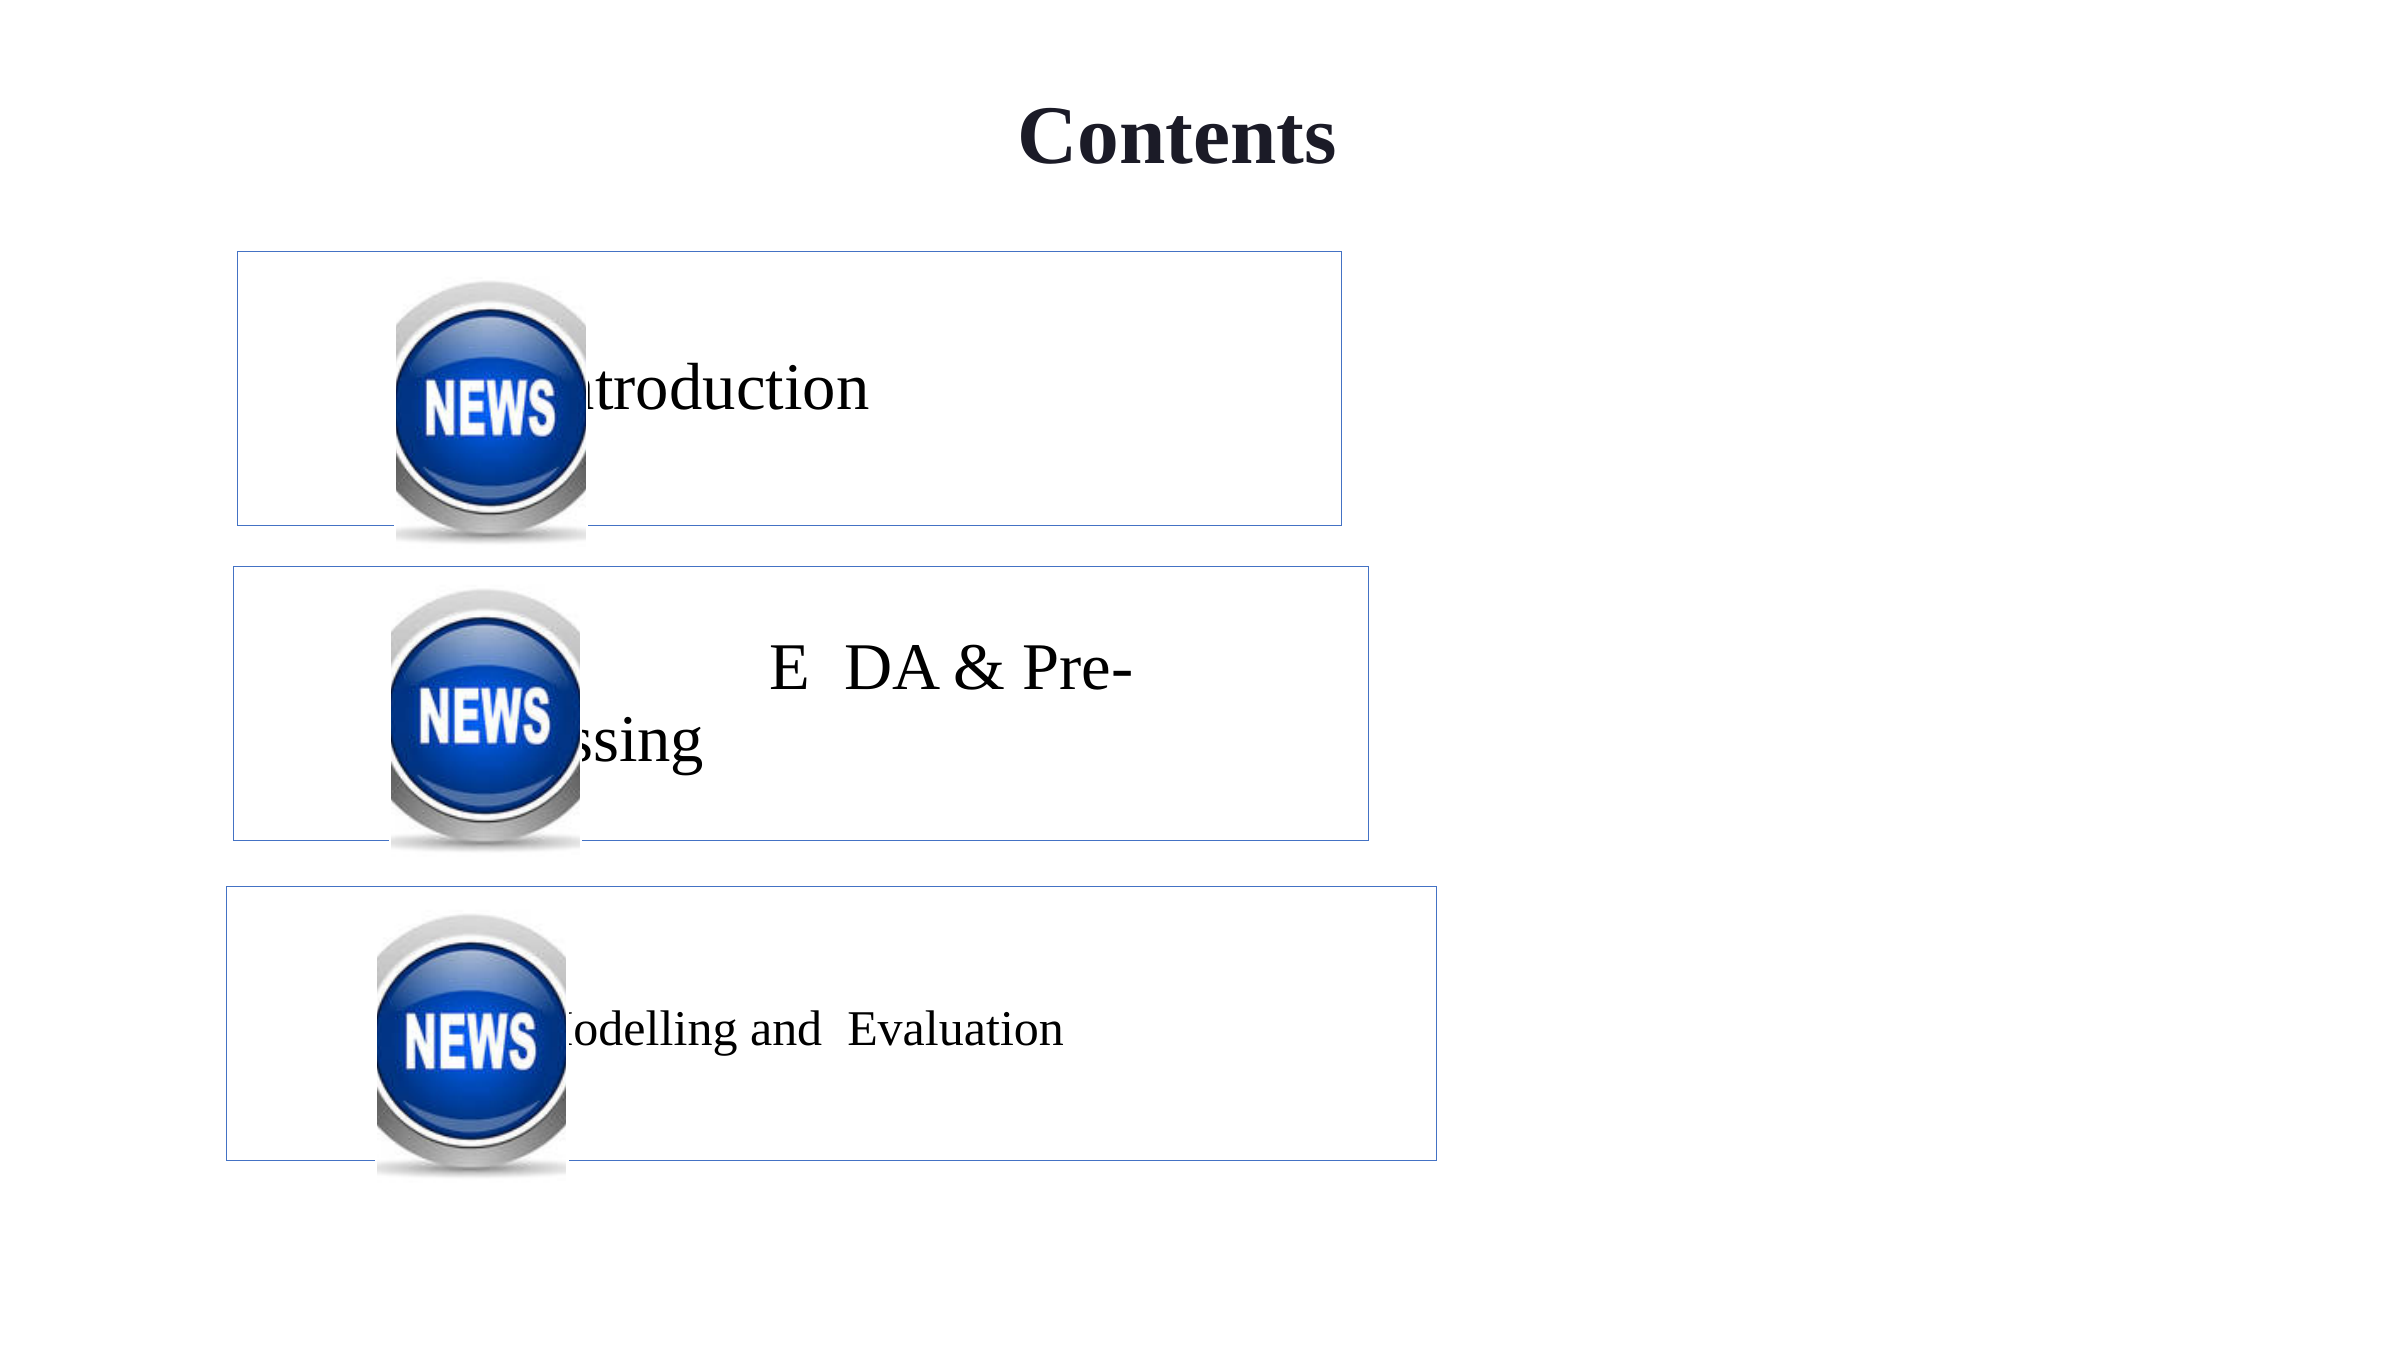

Contents
   1. Introduction
  2.                E  DA & Pre-processing
    3. Modelling and  Evaluation